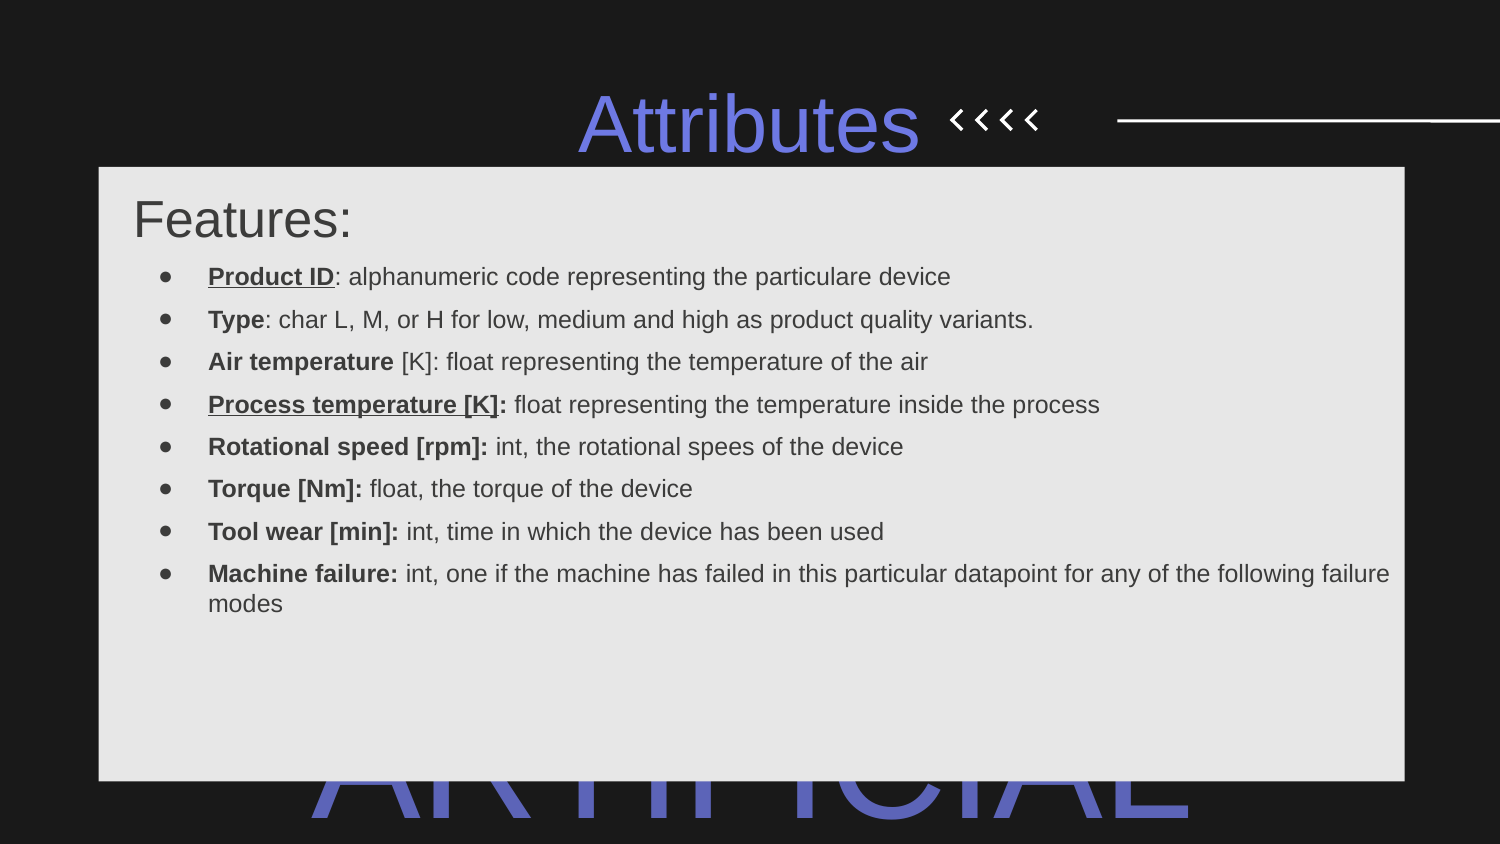

# Attributes

Features:
Product ID: alphanumeric code representing the particulare device
Type: char L, M, or H for low, medium and high as product quality variants.
Air temperature [K]: float representing the temperature of the air
Process temperature [K]: float representing the temperature inside the process
Rotational speed [rpm]: int, the rotational spees of the device
Torque [Nm]: float, the torque of the device
Tool wear [min]: int, time in which the device has been used
Machine failure: int, one if the machine has failed in this particular datapoint for any of the following failure modes